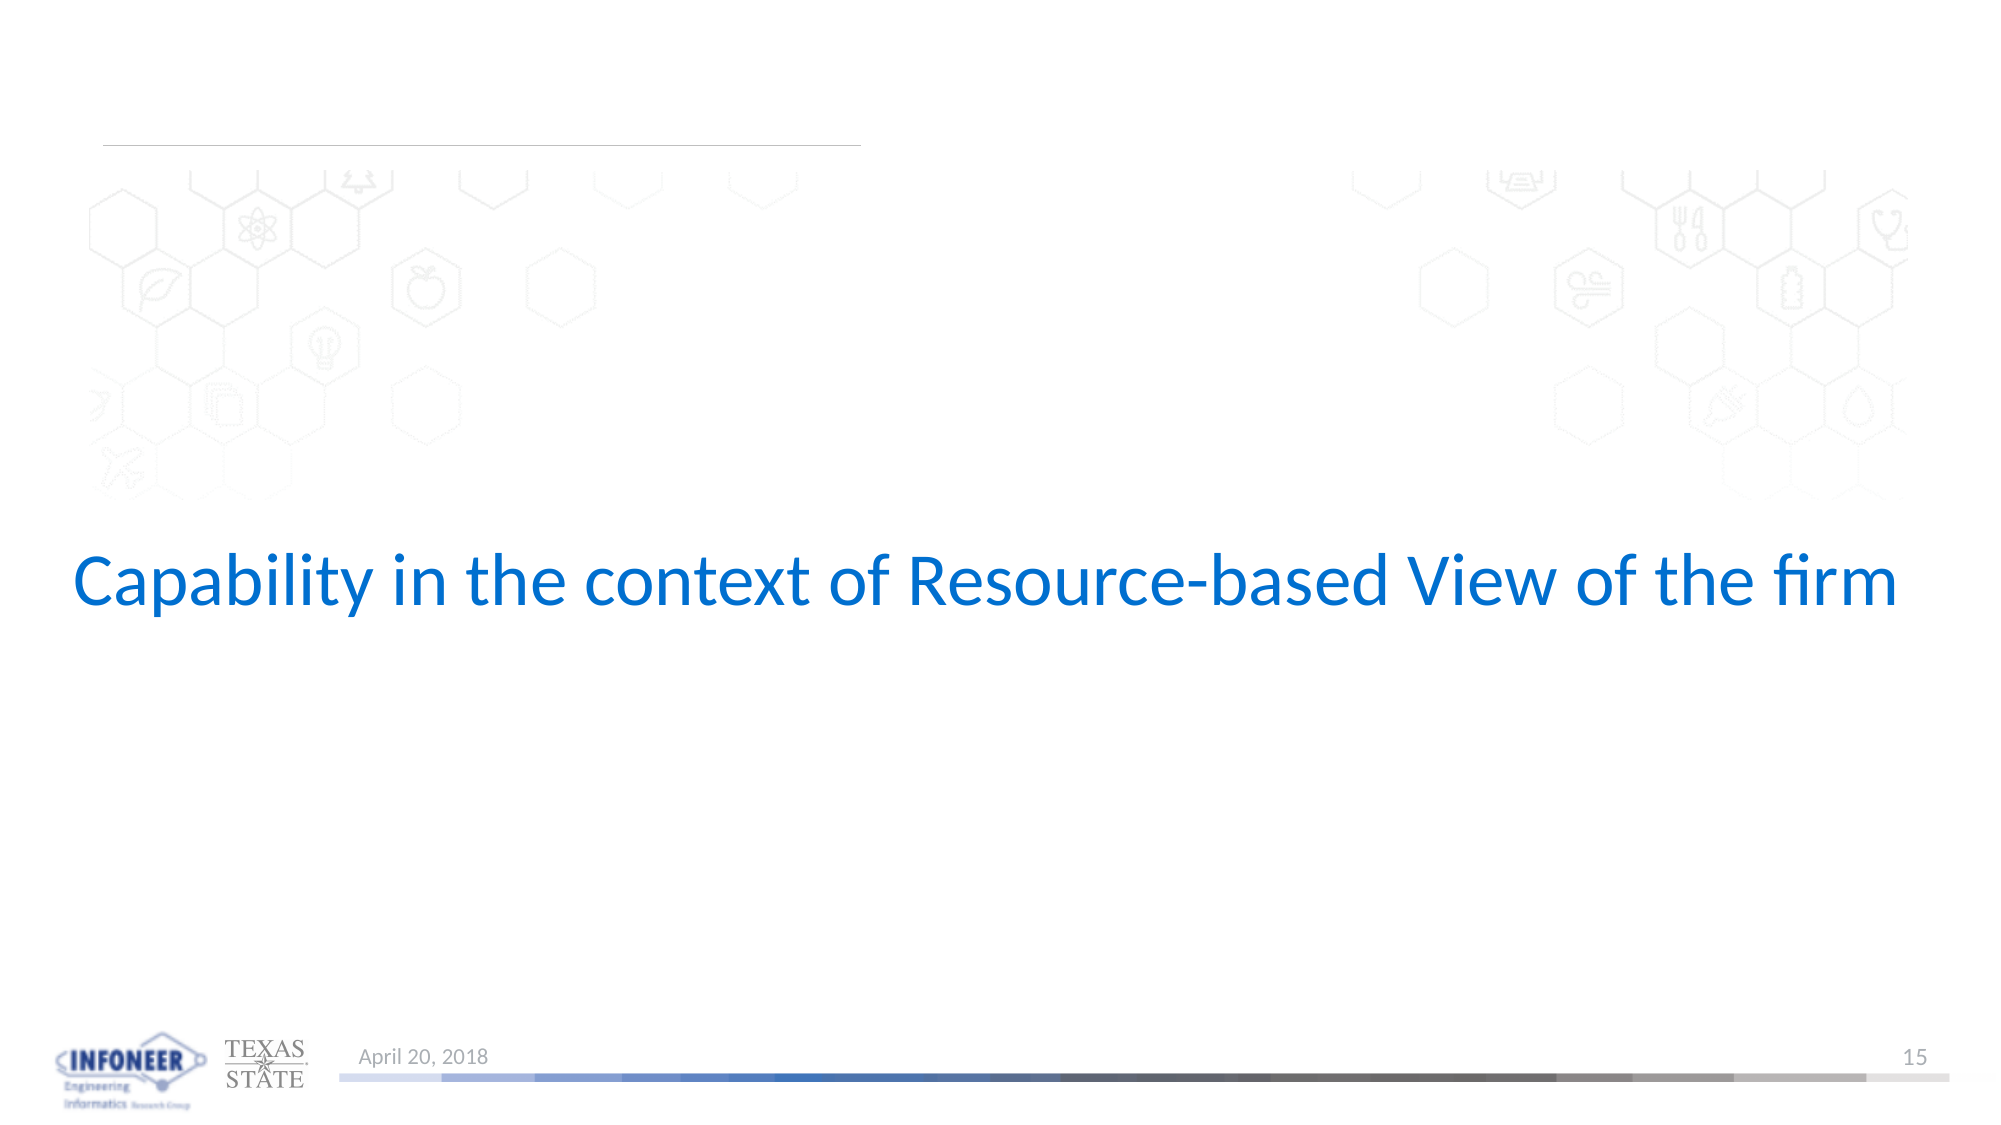

Capability in the context of Resource-based View of the firm